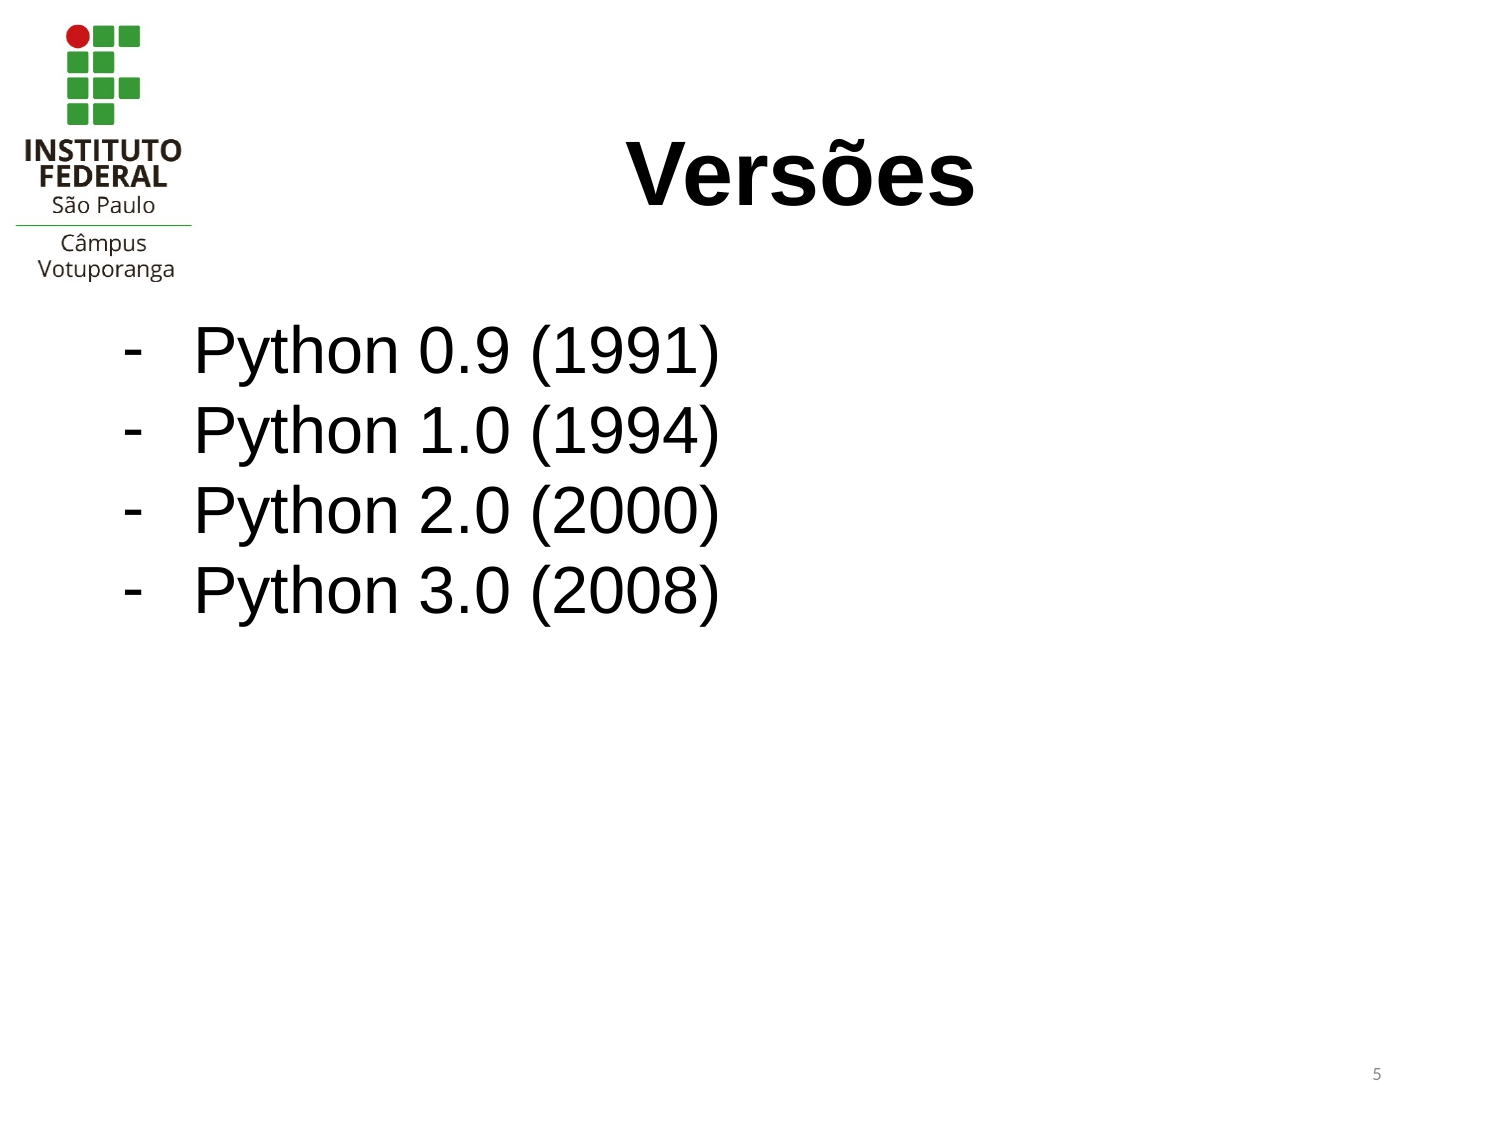

Versões
Python 0.9 (1991)
Python 1.0 (1994)
Python 2.0 (2000)
Python 3.0 (2008)
5